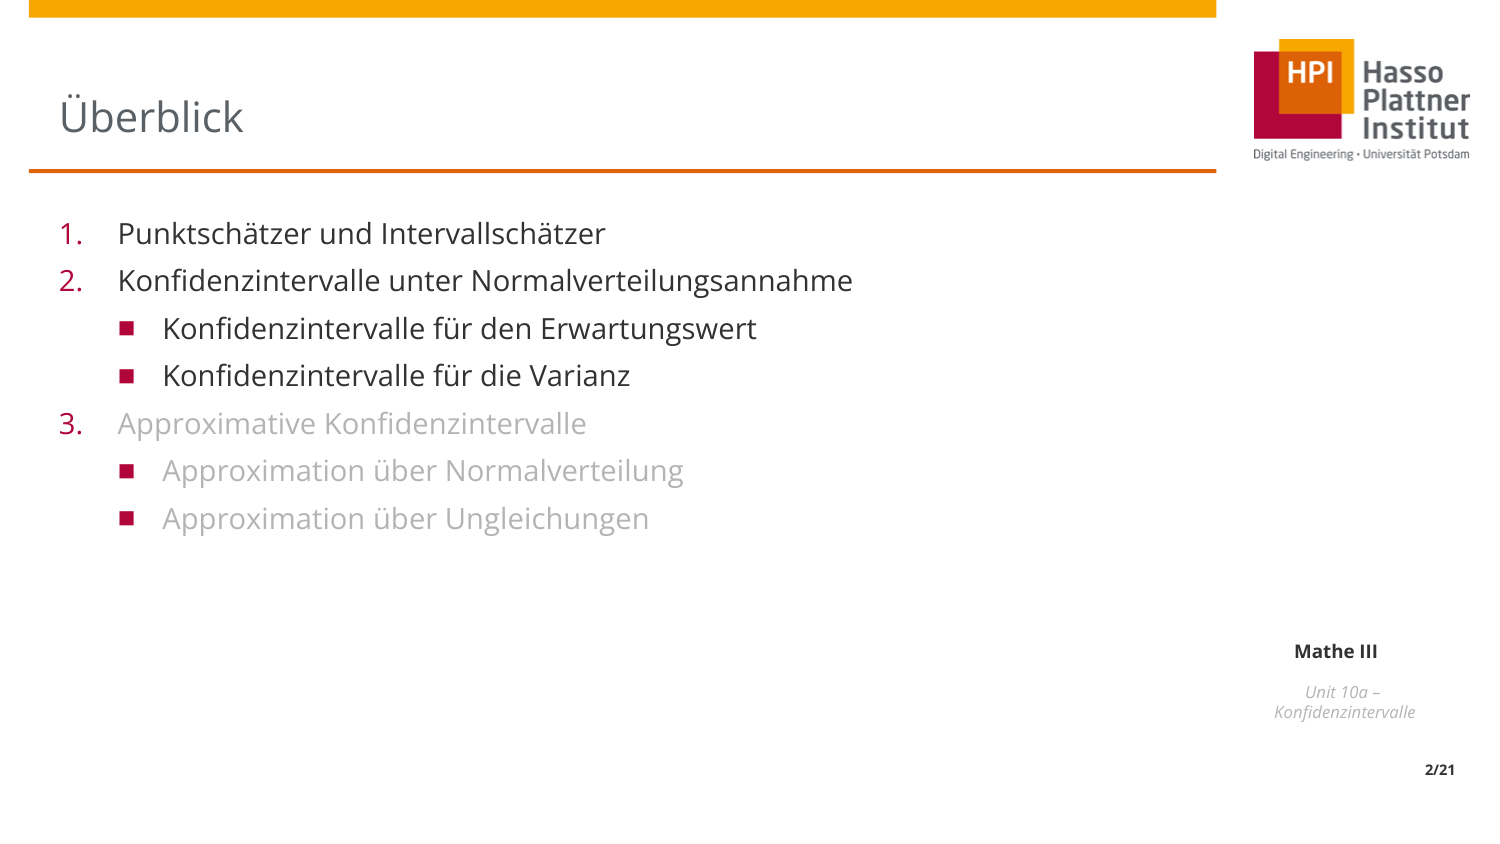

# Überblick
Punktschätzer und Intervallschätzer
Konfidenzintervalle unter Normalverteilungsannahme
Konfidenzintervalle für den Erwartungswert
Konfidenzintervalle für die Varianz
Approximative Konfidenzintervalle
Approximation über Normalverteilung
Approximation über Ungleichungen